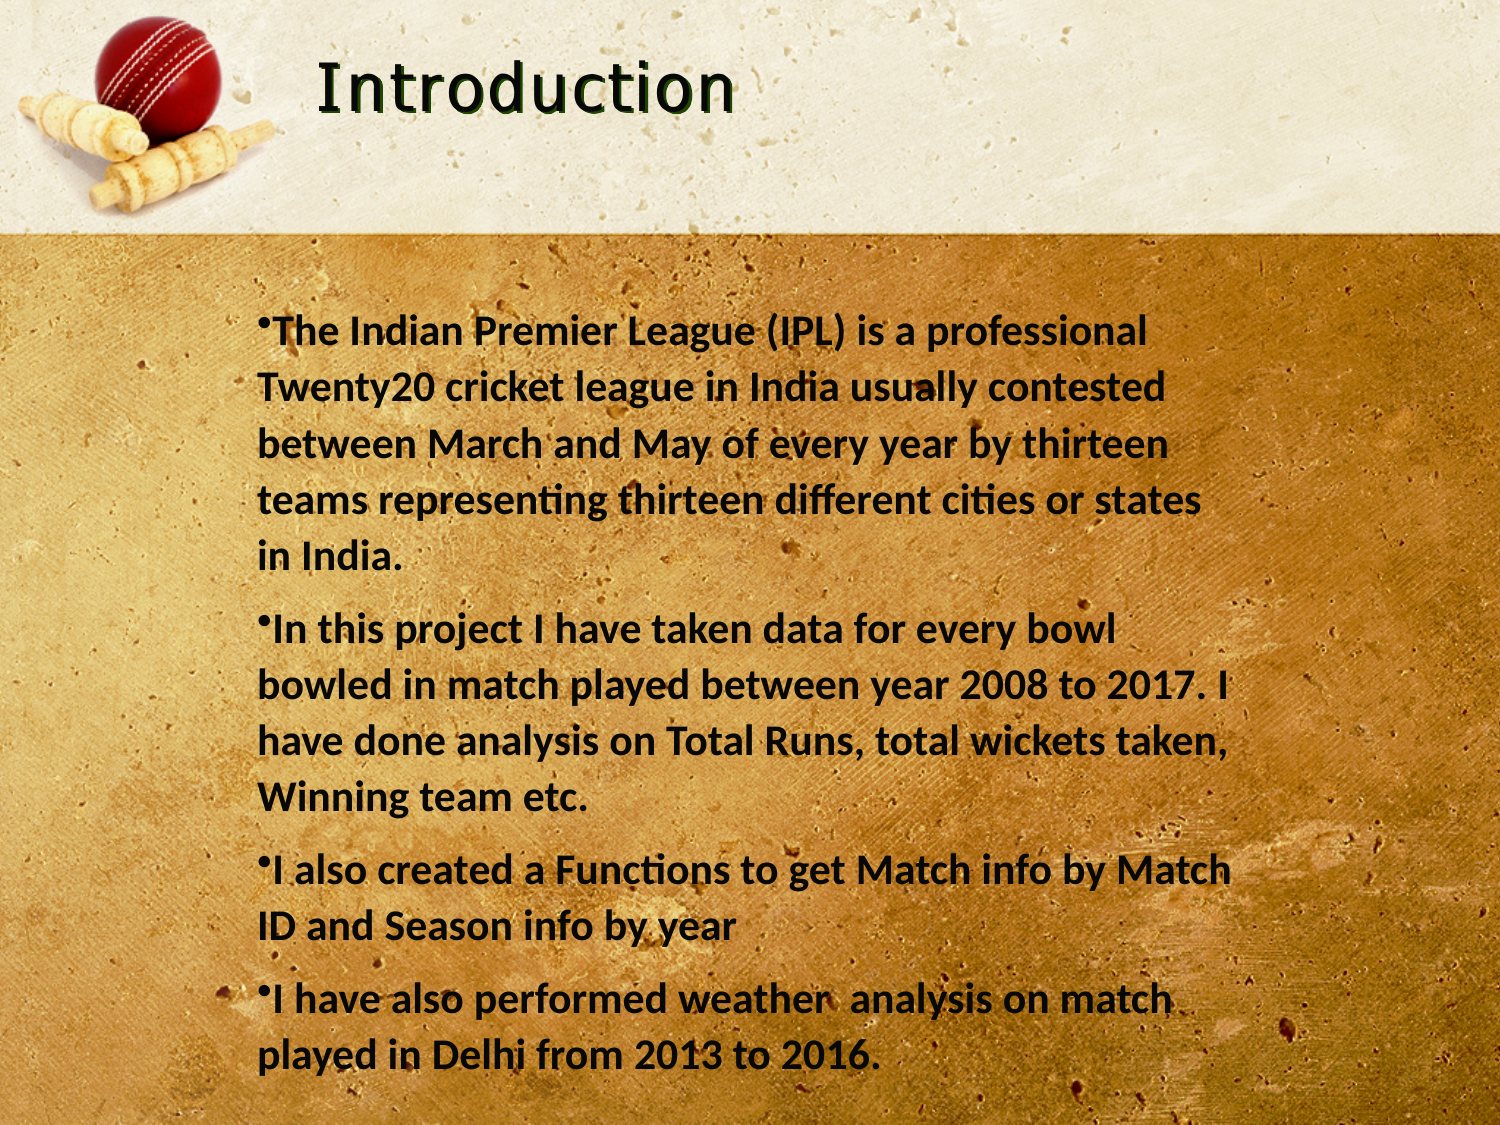

# Introduction
The Indian Premier League (IPL) is a professional Twenty20 cricket league in India usually contested between March and May of every year by thirteen teams representing thirteen different cities or states in India.
In this project I have taken data for every bowl bowled in match played between year 2008 to 2017. I have done analysis on Total Runs, total wickets taken, Winning team etc.
I also created a Functions to get Match info by Match ID and Season info by year
I have also performed weather  analysis on match played in Delhi from 2013 to 2016.